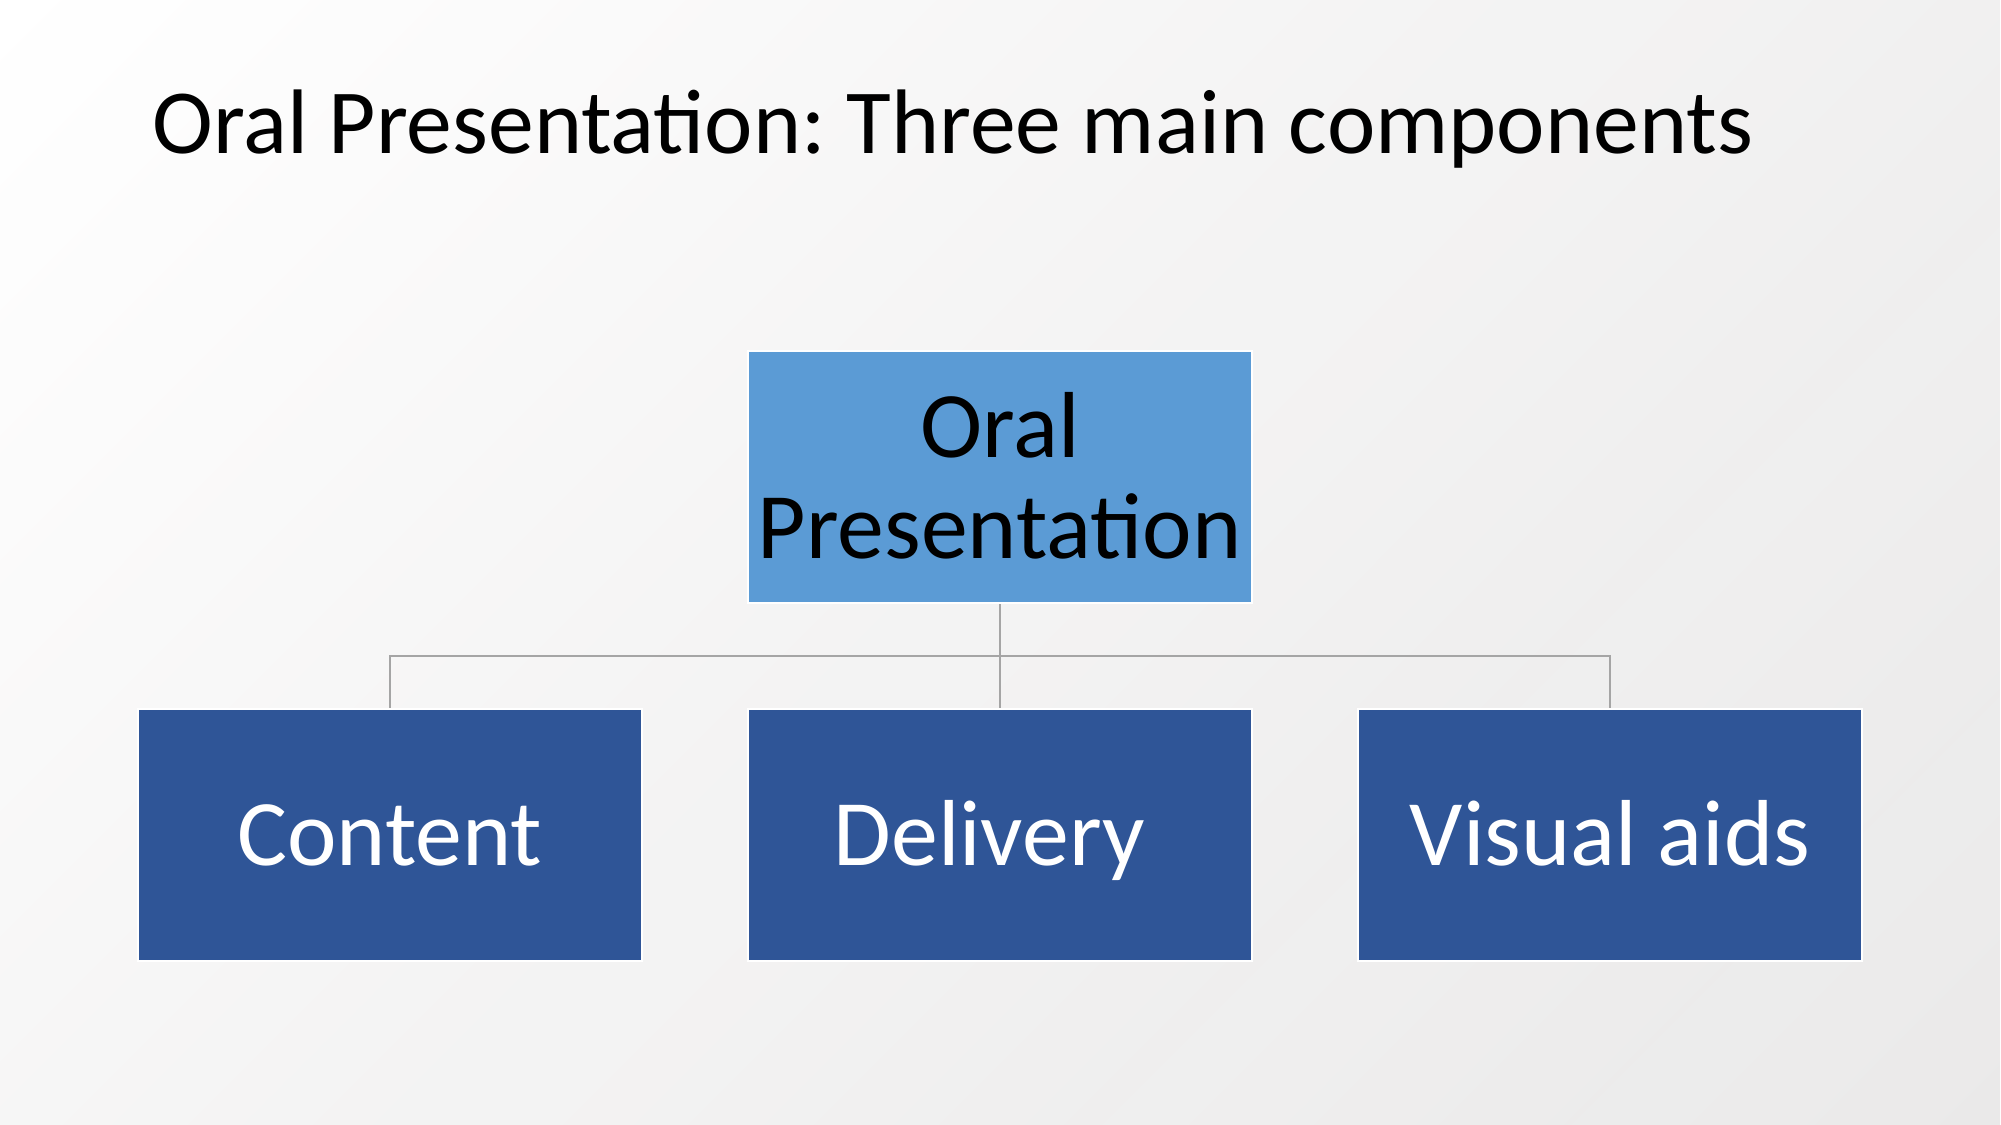

# Oral Presentation: Three main components
Oral Presentation
Content
Delivery
Visual aids